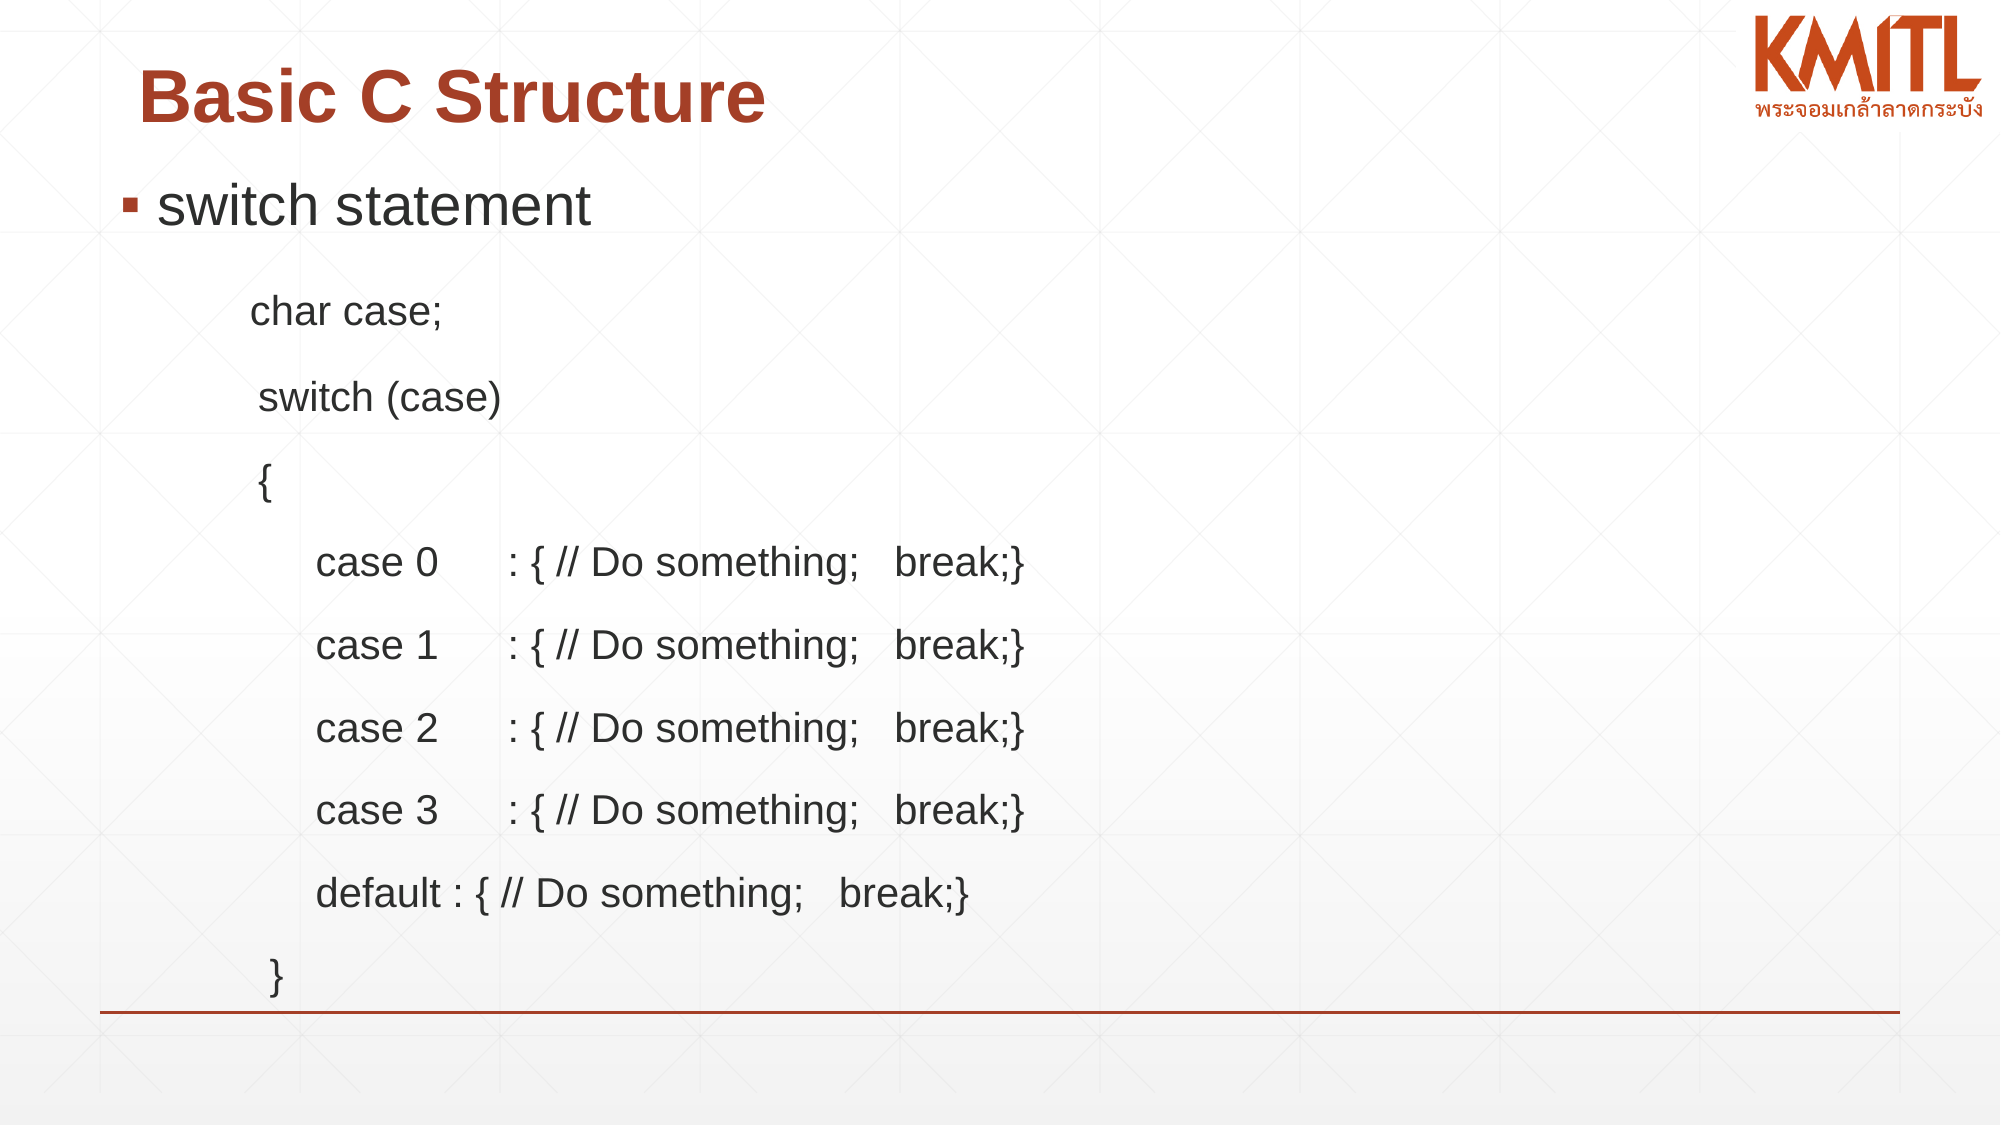

# Basic C Structure
switch statement
        char case;
            switch (case)
            {
                 case 0      : { // Do something;   break;}
                 case 1      : { // Do something;   break;}
                 case 2      : { // Do something;   break;}
                 case 3      : { // Do something;   break;}
                 default : { // Do something;   break;}
             }